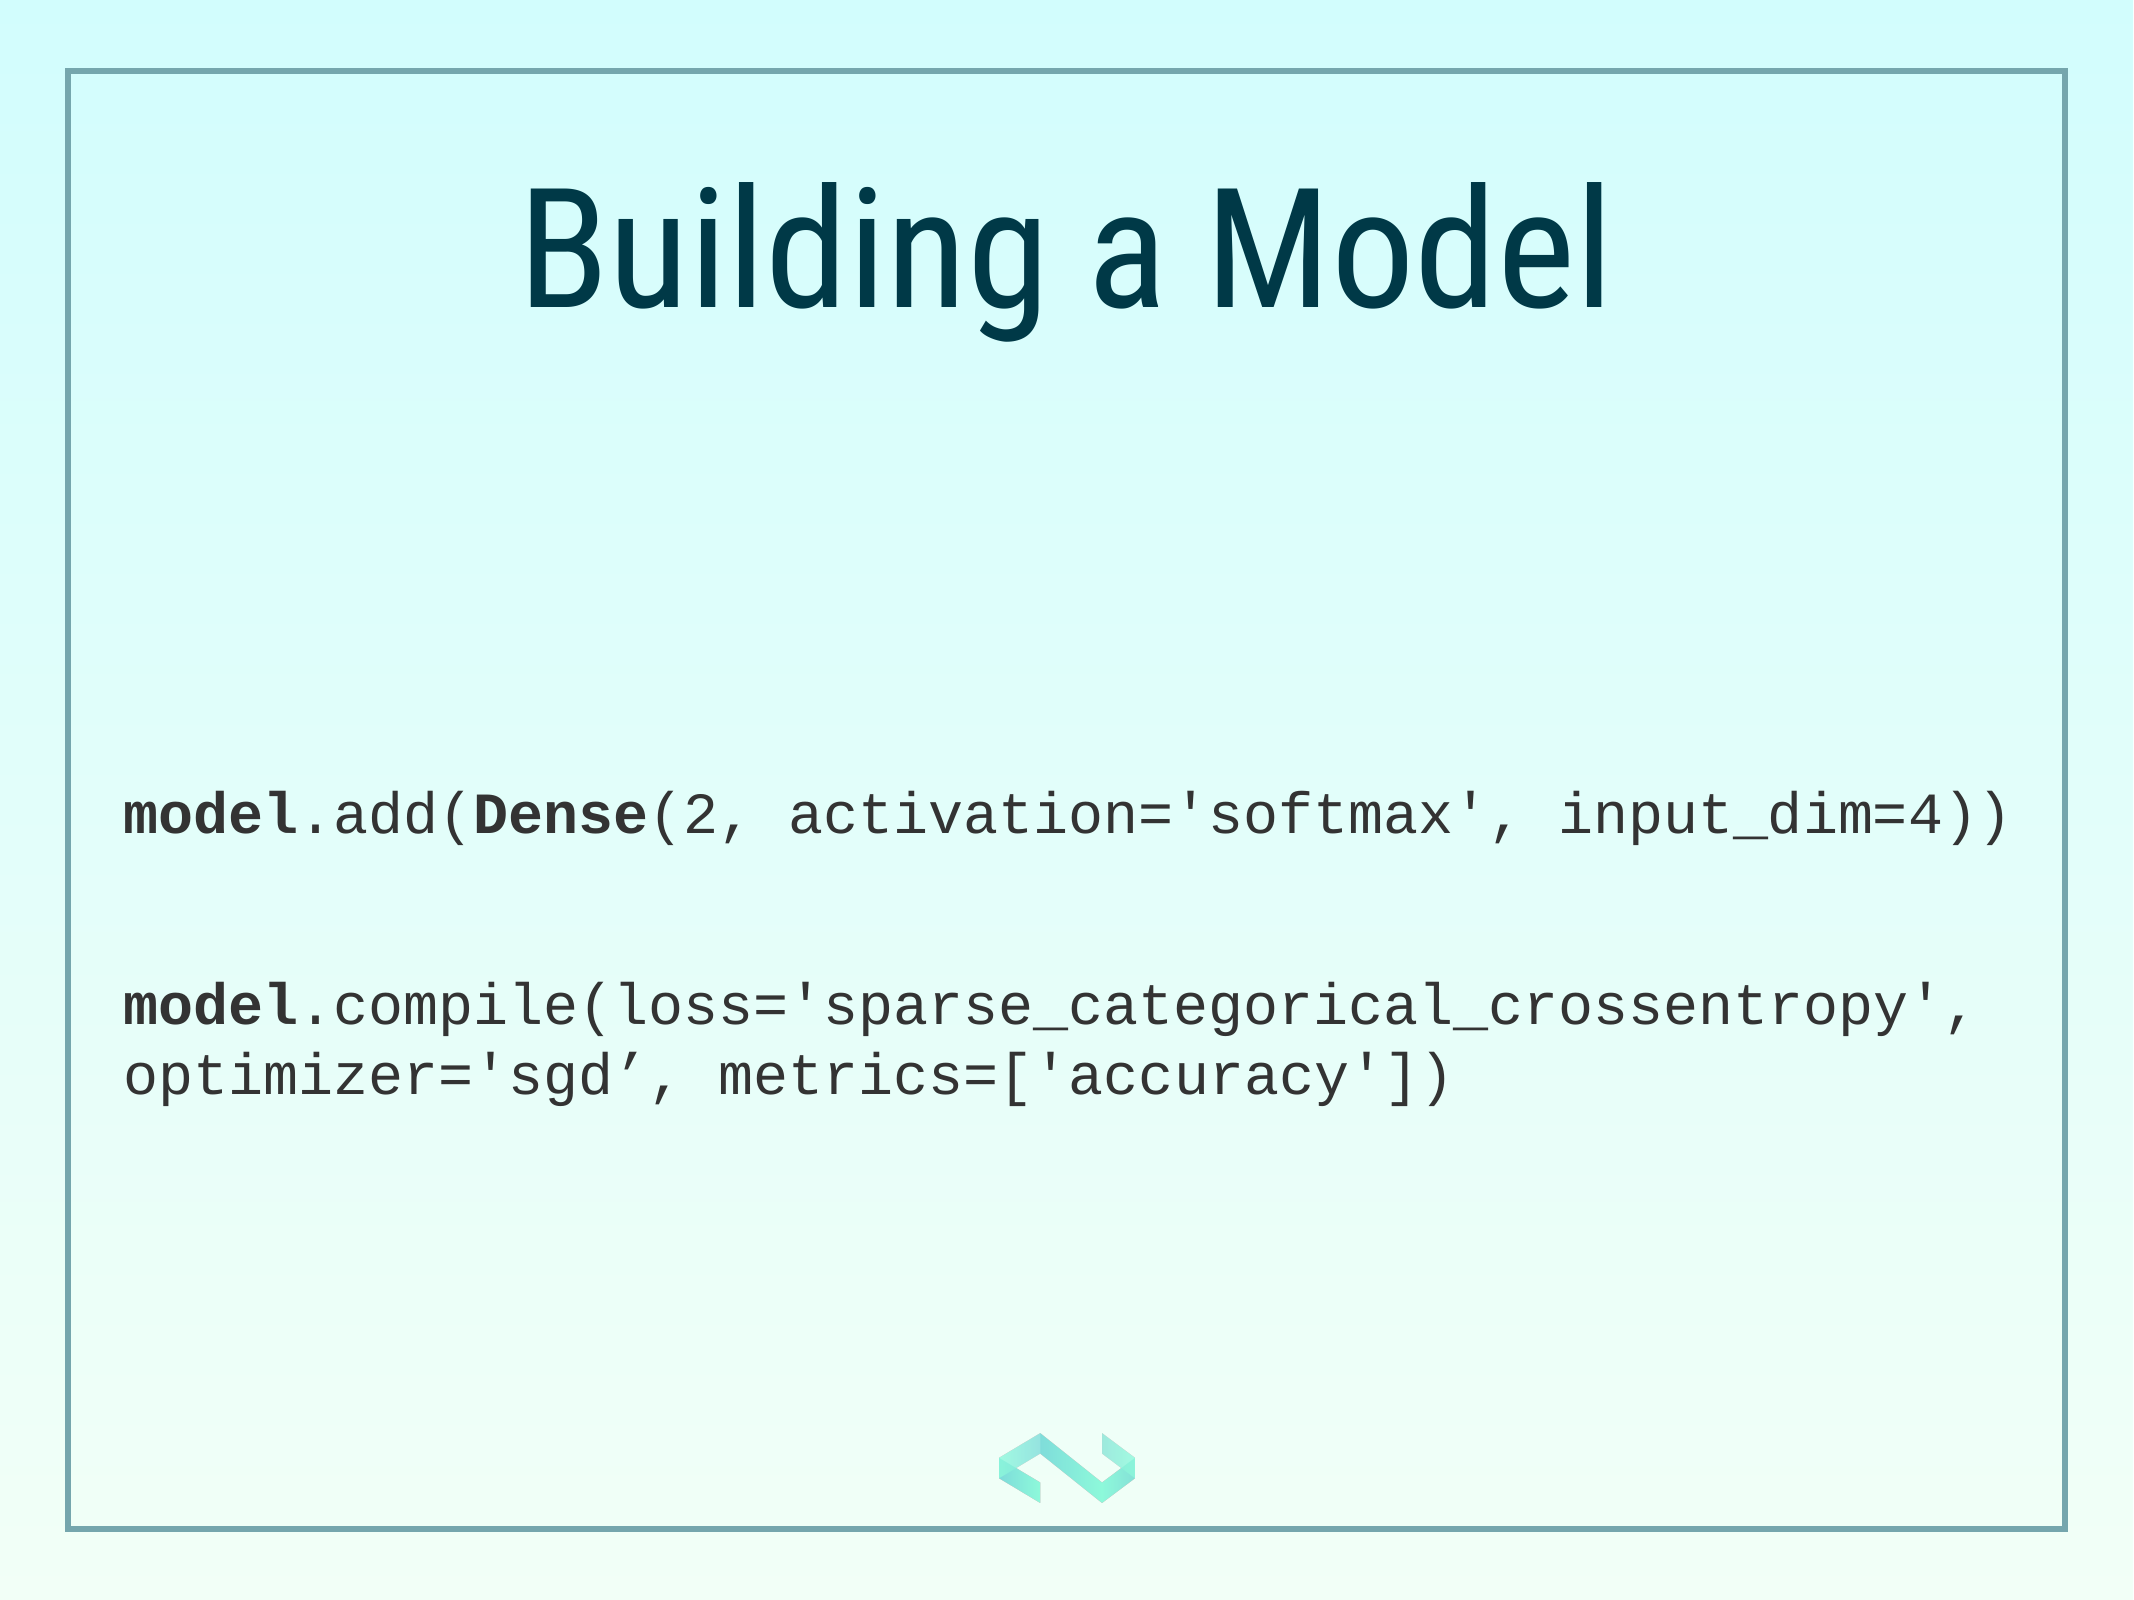

# Building a Model
model.add(Dense(2, activation='softmax', input_dim=4))
model.compile(loss='sparse_categorical_crossentropy', optimizer='sgd’, metrics=['accuracy'])